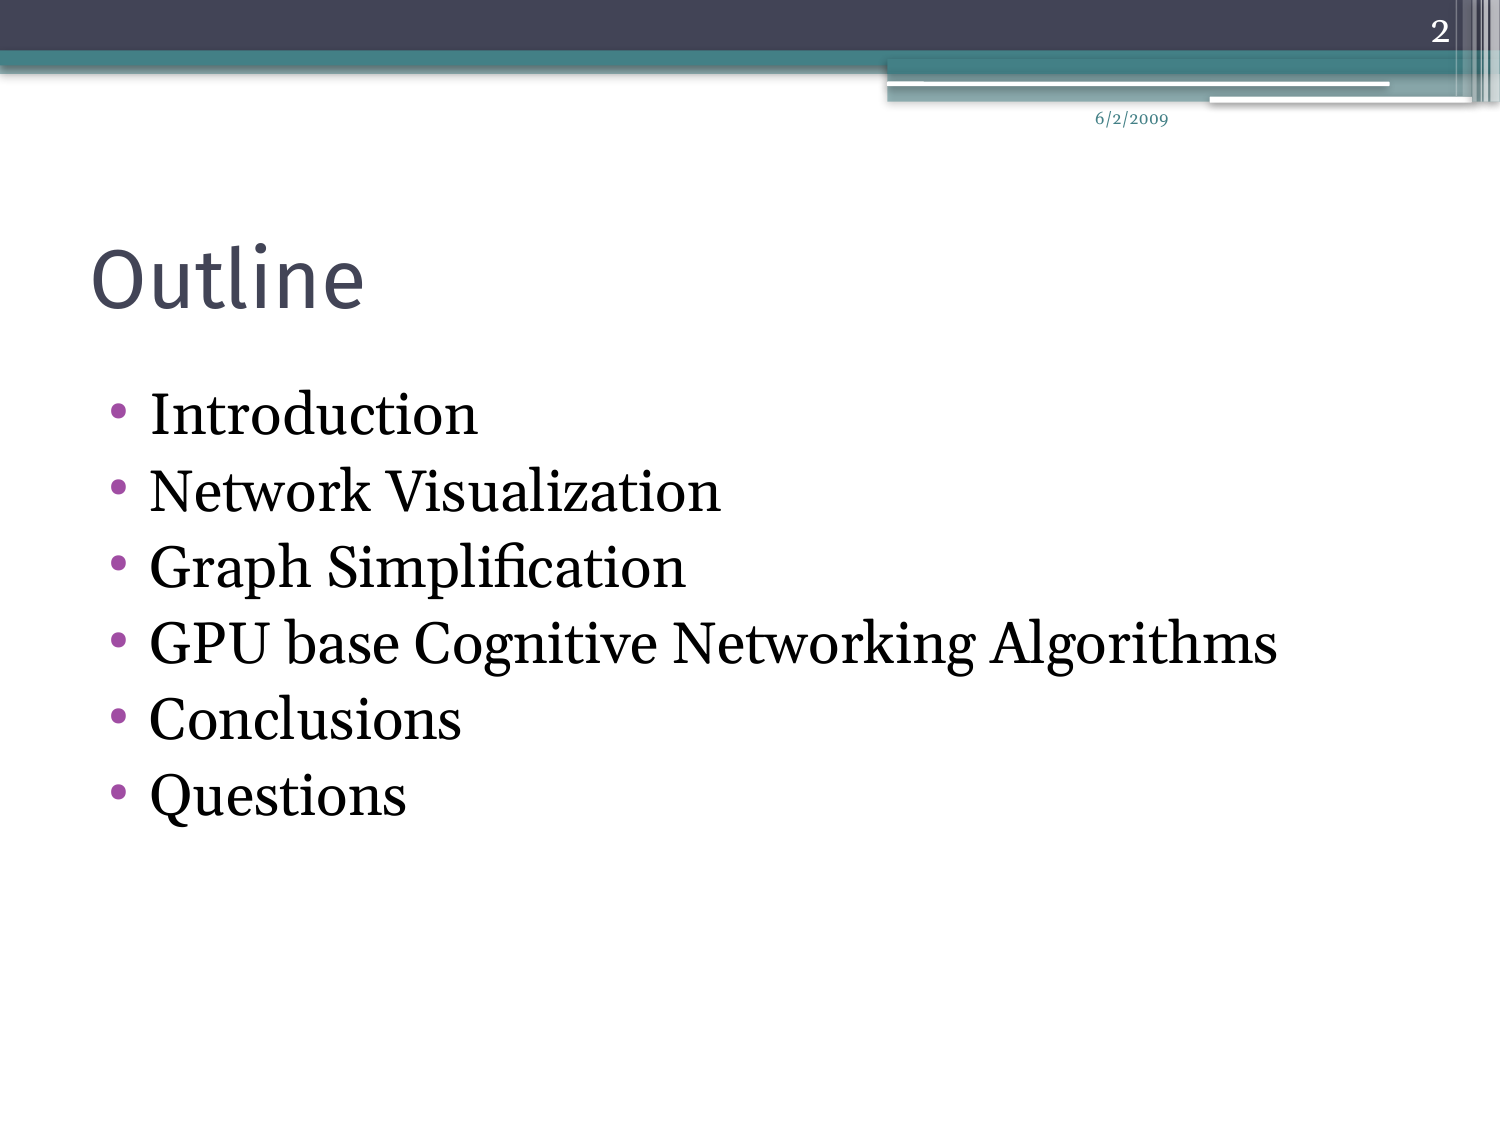

2
6/2/2009
# Outline
Introduction
Network Visualization
Graph Simplification
GPU base Cognitive Networking Algorithms
Conclusions
Questions